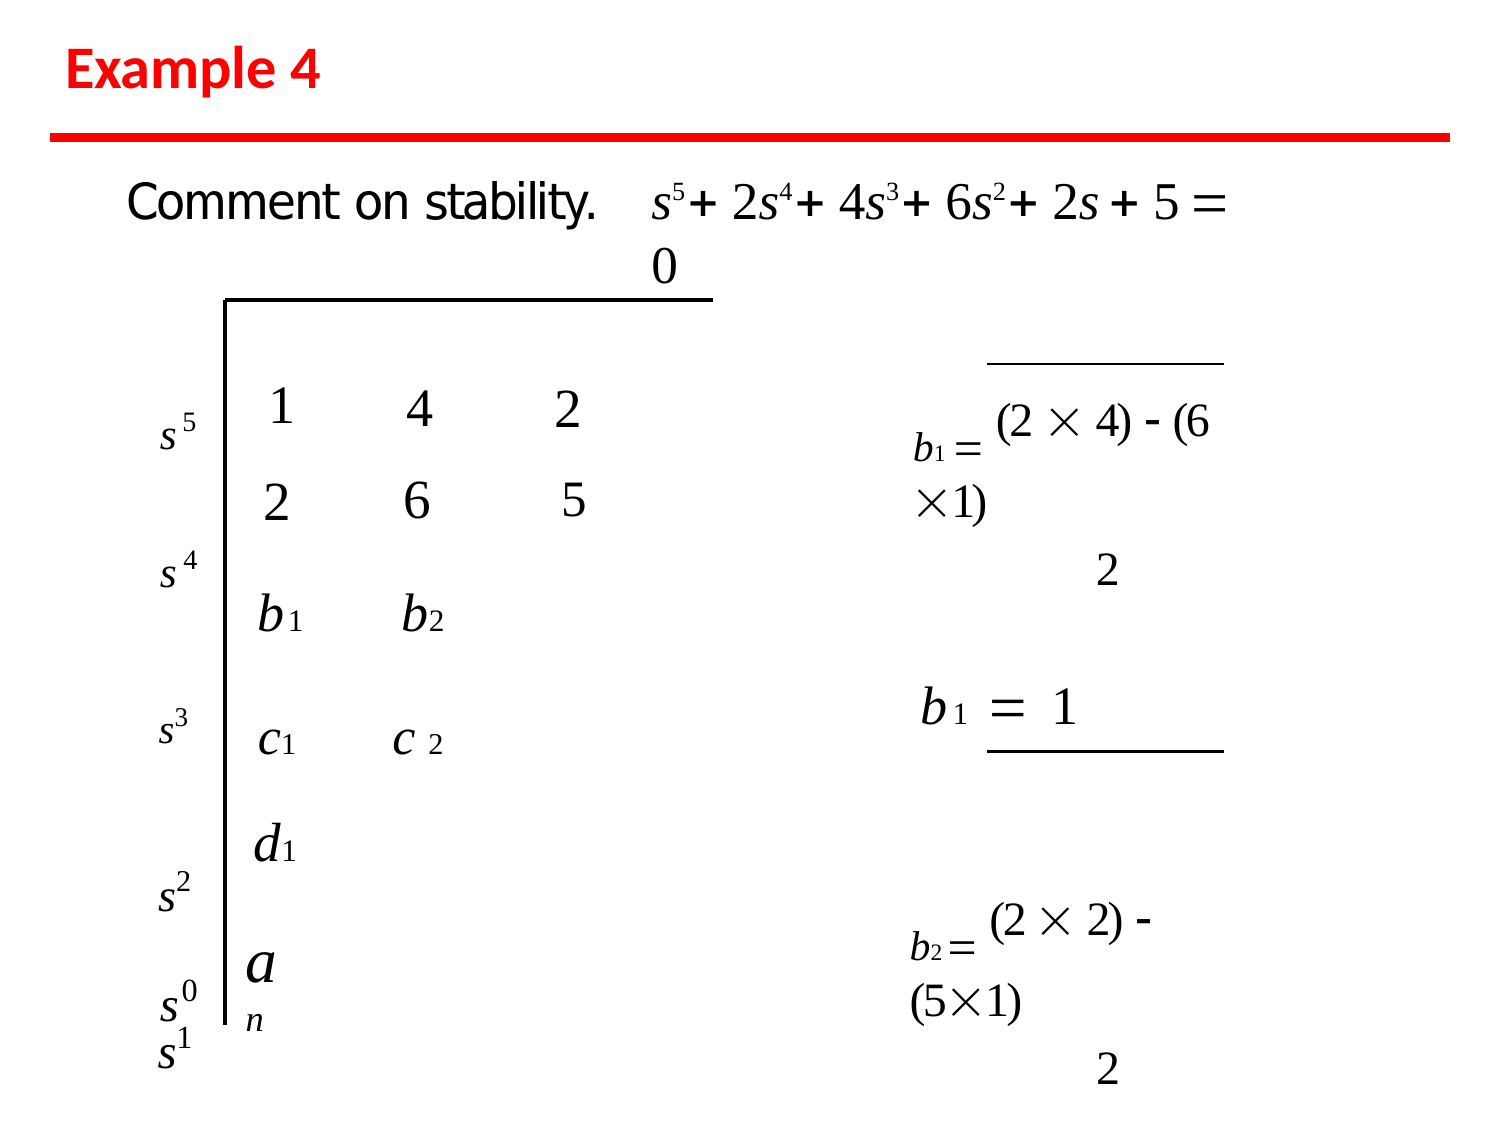

# Example 4

s5 + 2s4 + 4s3 + 6s2 + 2s + 5 = 0

b1 = (2 × 4) − (6 ×1)
2

b1 = 1

b2 = (2 × 2) − (5×1)
2

b2 = −0.5
Comment on stability.

s5
s4

s3

s2
s1

| 1 | 4 | 2 |
| --- | --- | --- |
| 2 | 6 | 5 |
| b1 | b2 |  |
| c1 d1 | c 2 |  |

s0
an